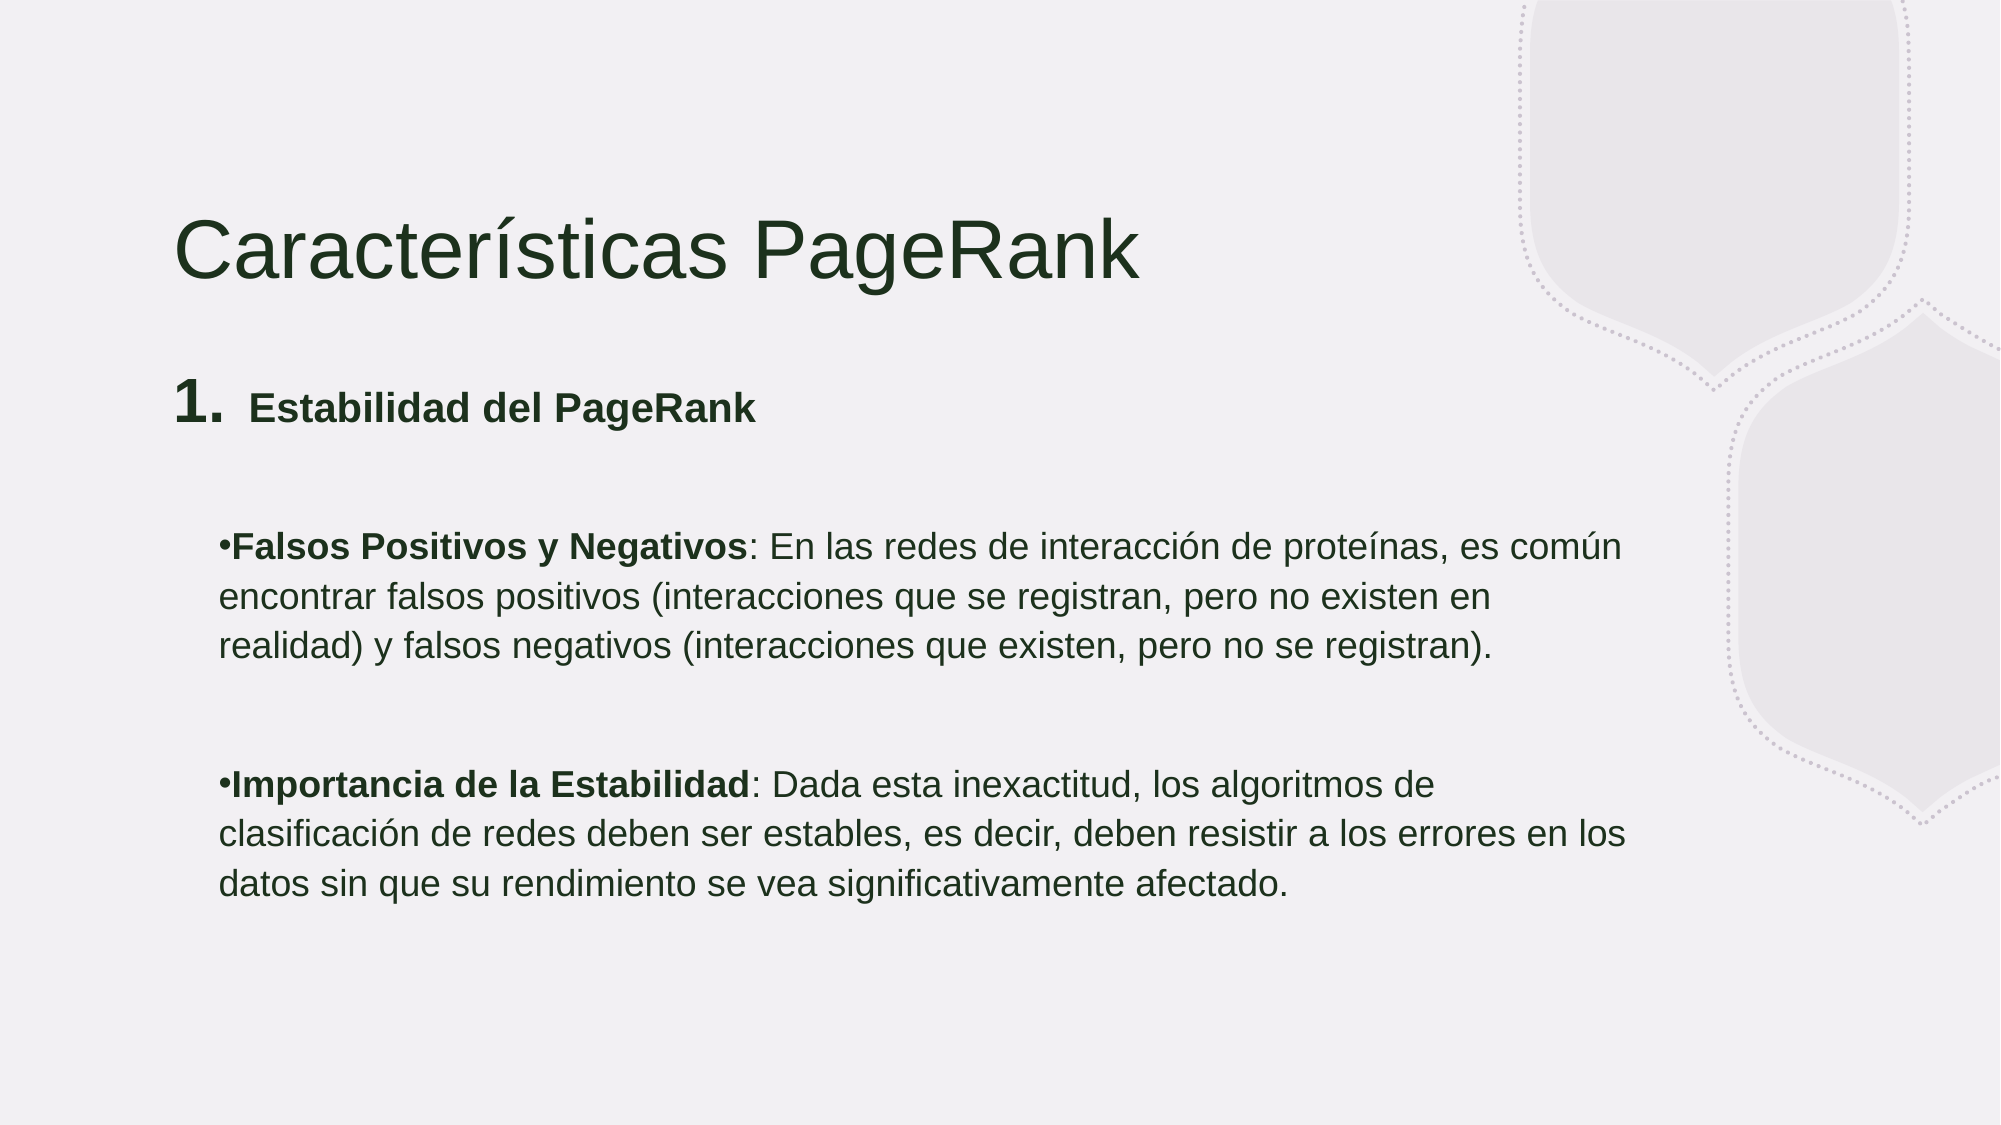

# Características PageRank
Estabilidad del PageRank

Falsos Positivos y Negativos: En las redes de interacción de proteínas, es común encontrar falsos positivos (interacciones que se registran, pero no existen en realidad) y falsos negativos (interacciones que existen, pero no se registran).

Importancia de la Estabilidad: Dada esta inexactitud, los algoritmos de clasificación de redes deben ser estables, es decir, deben resistir a los errores en los datos sin que su rendimiento se vea significativamente afectado.